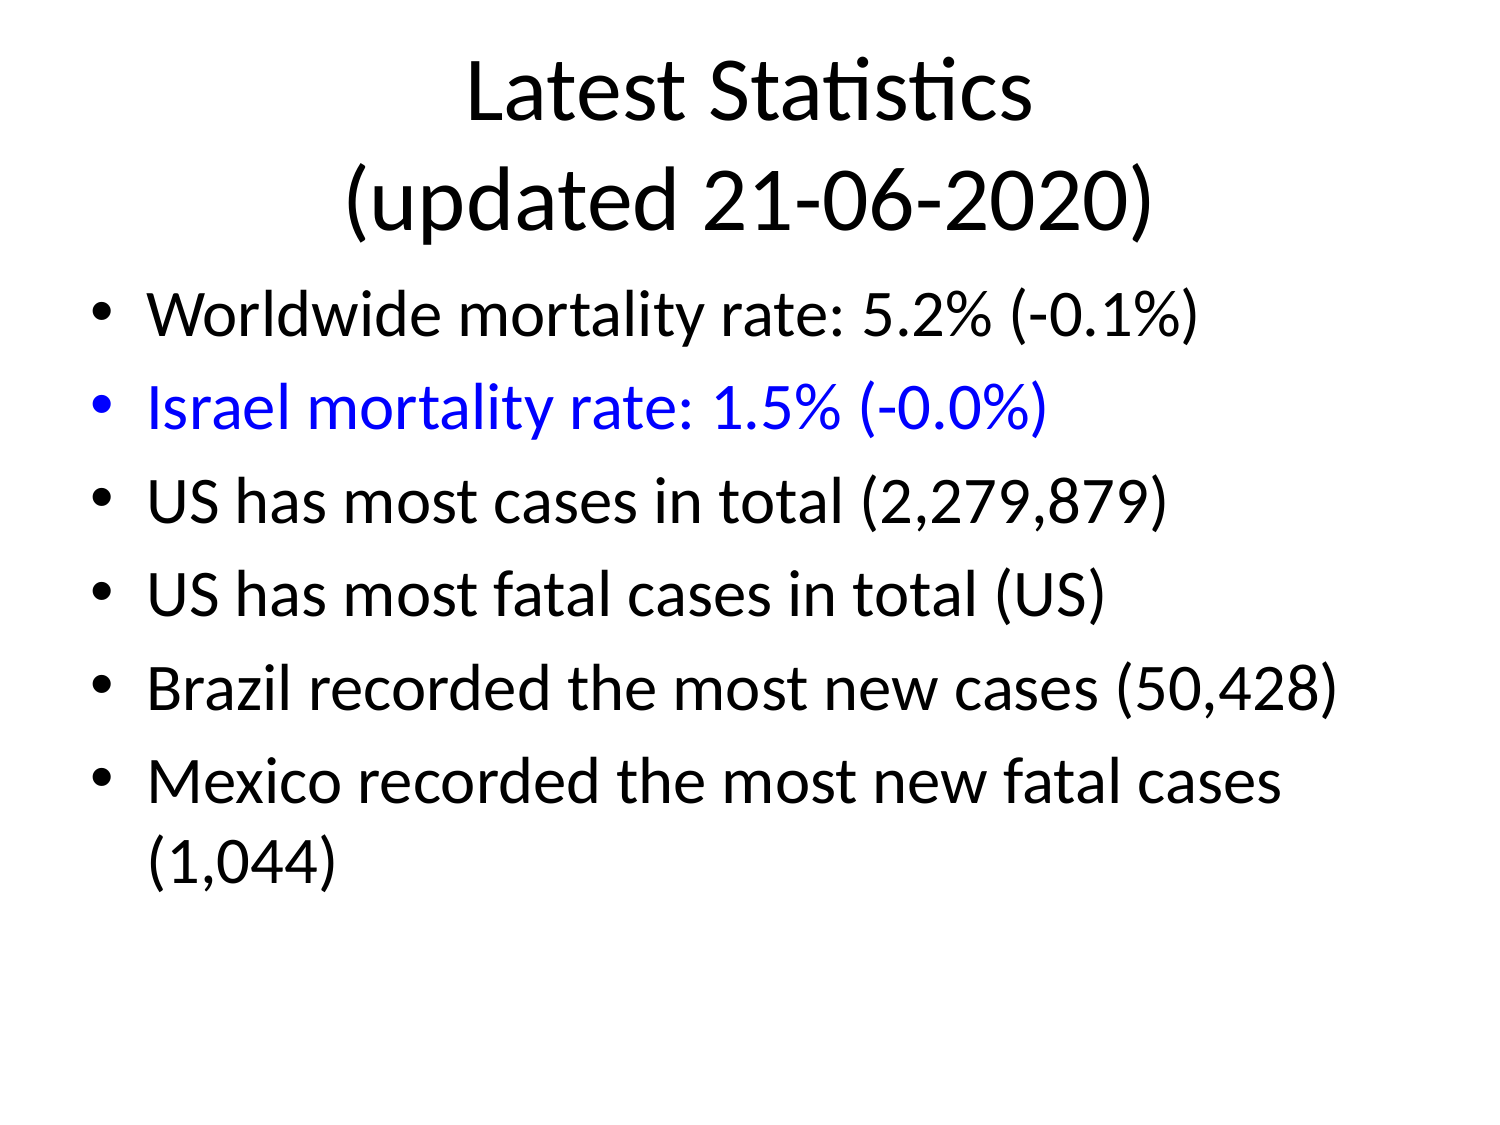

# Latest Statistics
(updated 21-06-2020)
Worldwide mortality rate: 5.2% (-0.1%)
Israel mortality rate: 1.5% (-0.0%)
US has most cases in total (2,279,879)
US has most fatal cases in total (US)
Brazil recorded the most new cases (50,428)
Mexico recorded the most new fatal cases (1,044)